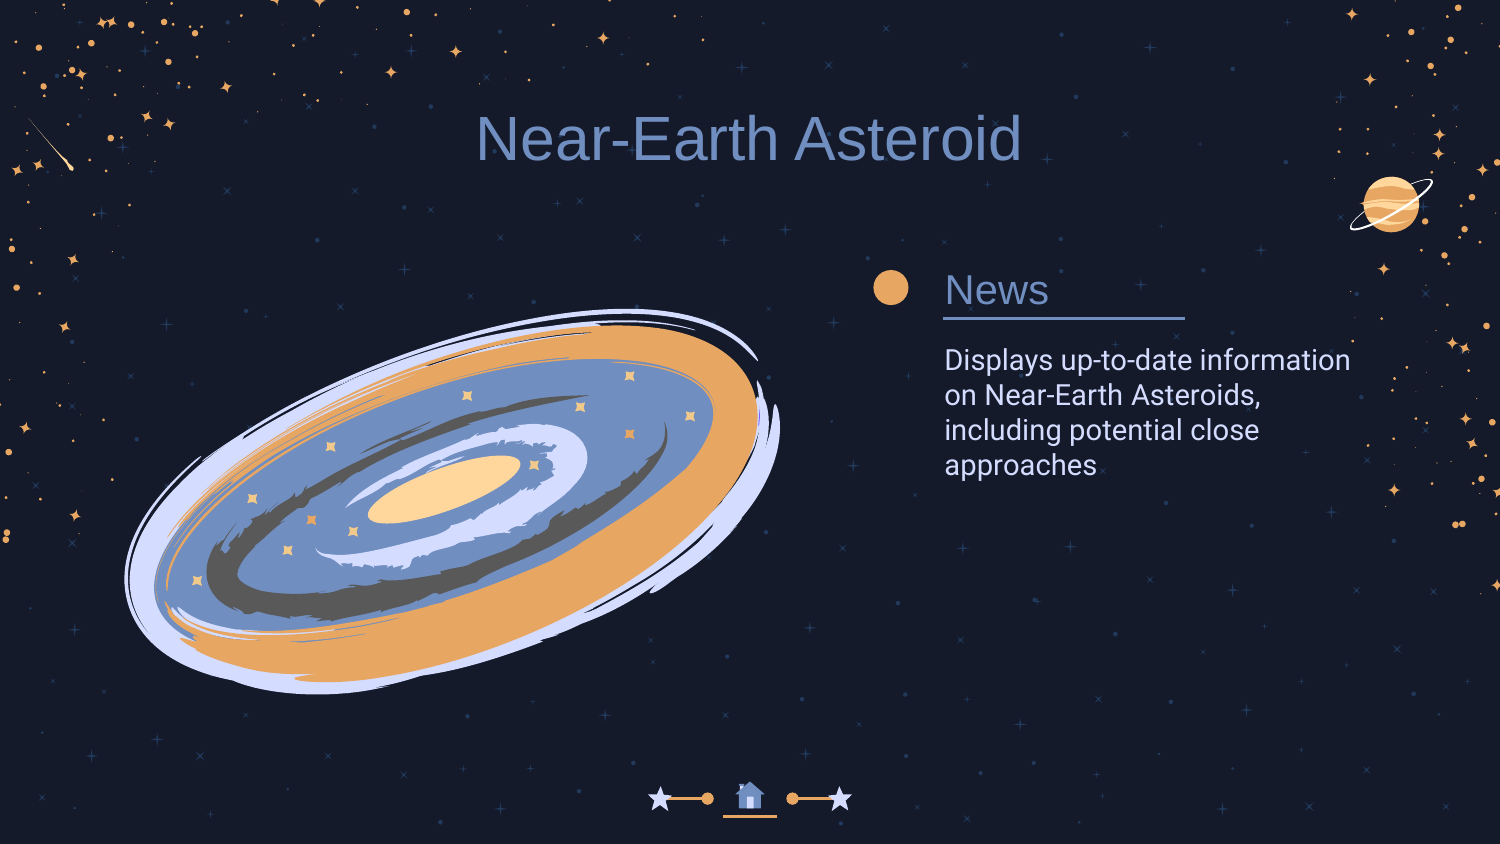

# Near-Earth Asteroid
News

Displays up-to-date information on Near-Earth Asteroids, including potential close approaches